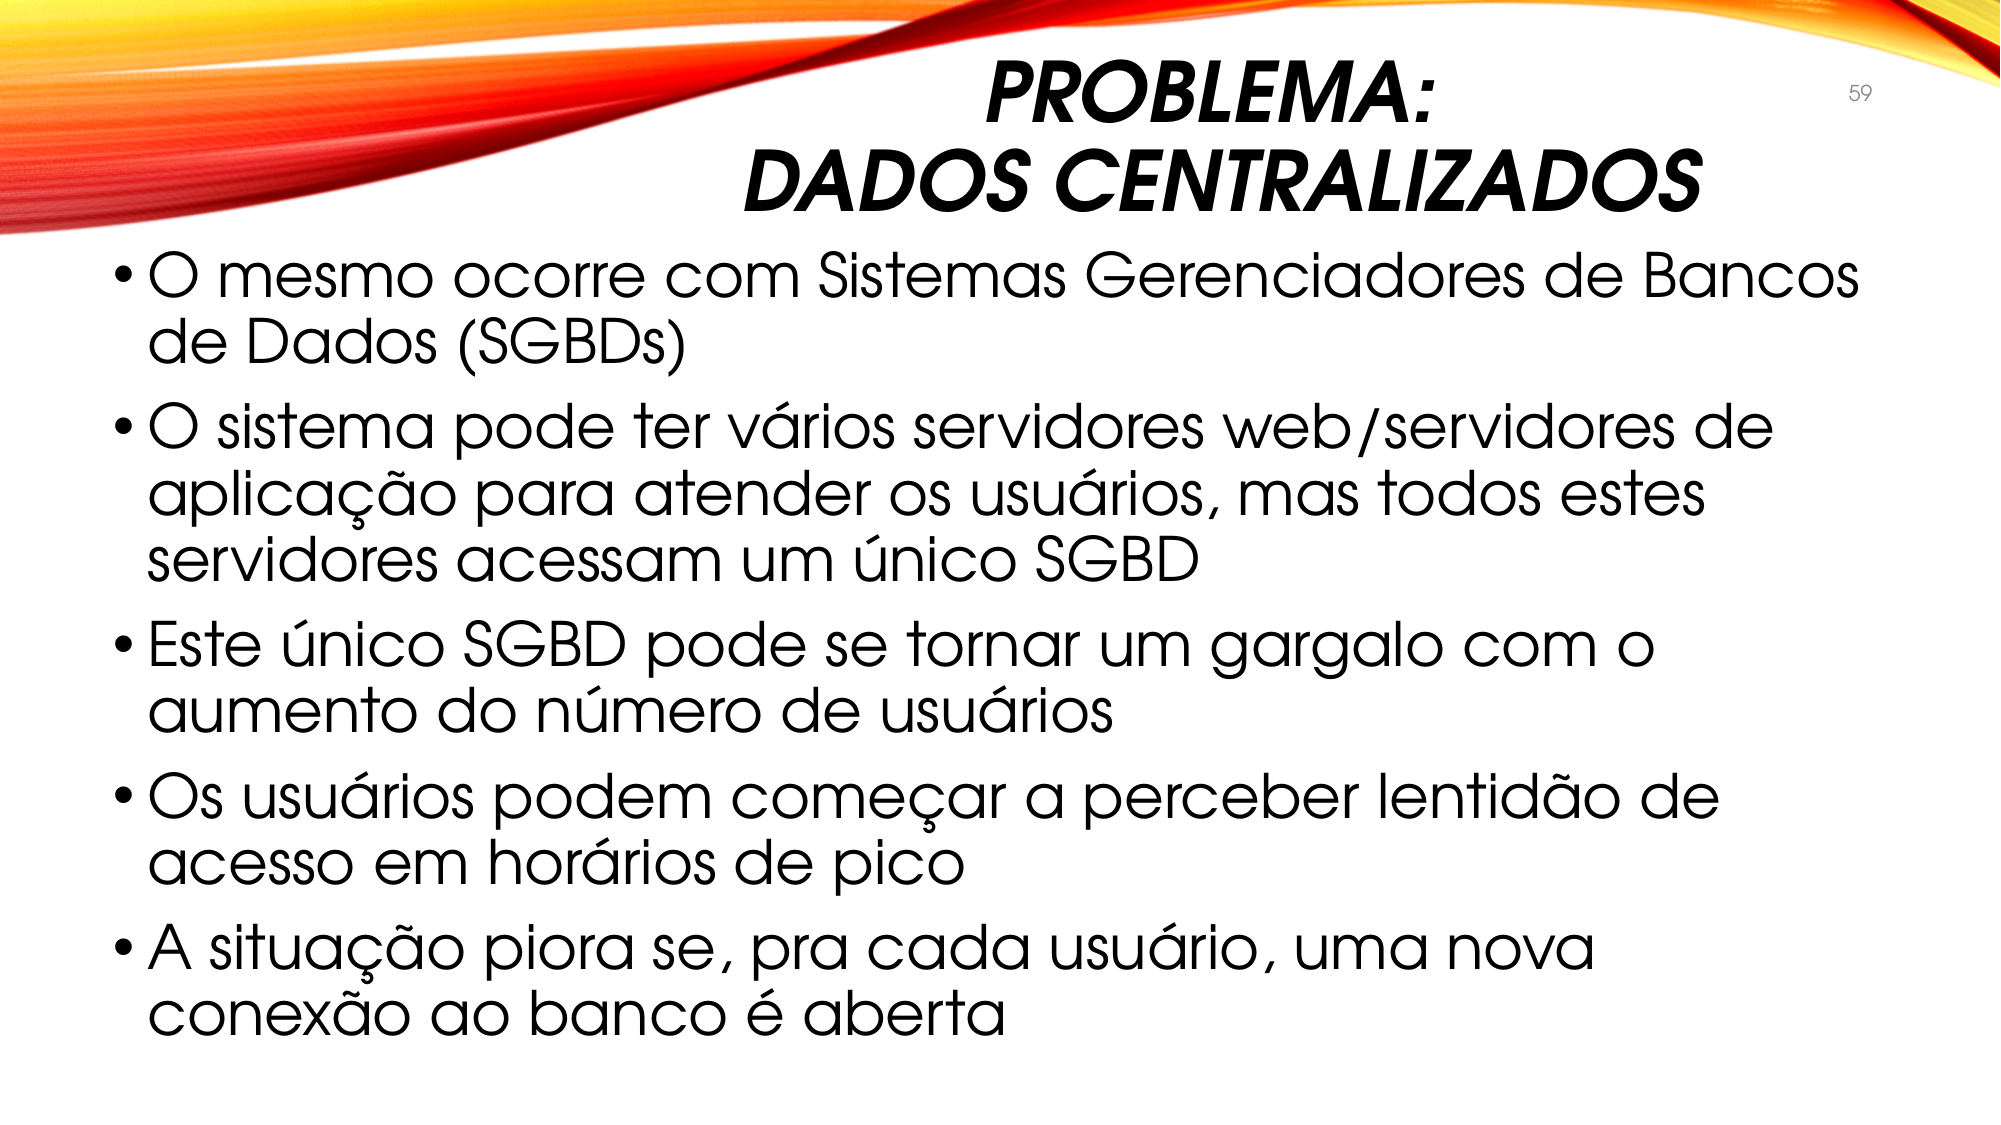

# Problema: Dados centralizados
59
O mesmo ocorre com Sistemas Gerenciadores de Bancos de Dados (SGBDs)
O sistema pode ter vários servidores web/servidores de aplicação para atender os usuários, mas todos estes servidores acessam um único SGBD
Este único SGBD pode se tornar um gargalo com o aumento do número de usuários
Os usuários podem começar a perceber lentidão de acesso em horários de pico
A situação piora se, pra cada usuário, uma nova conexão ao banco é aberta